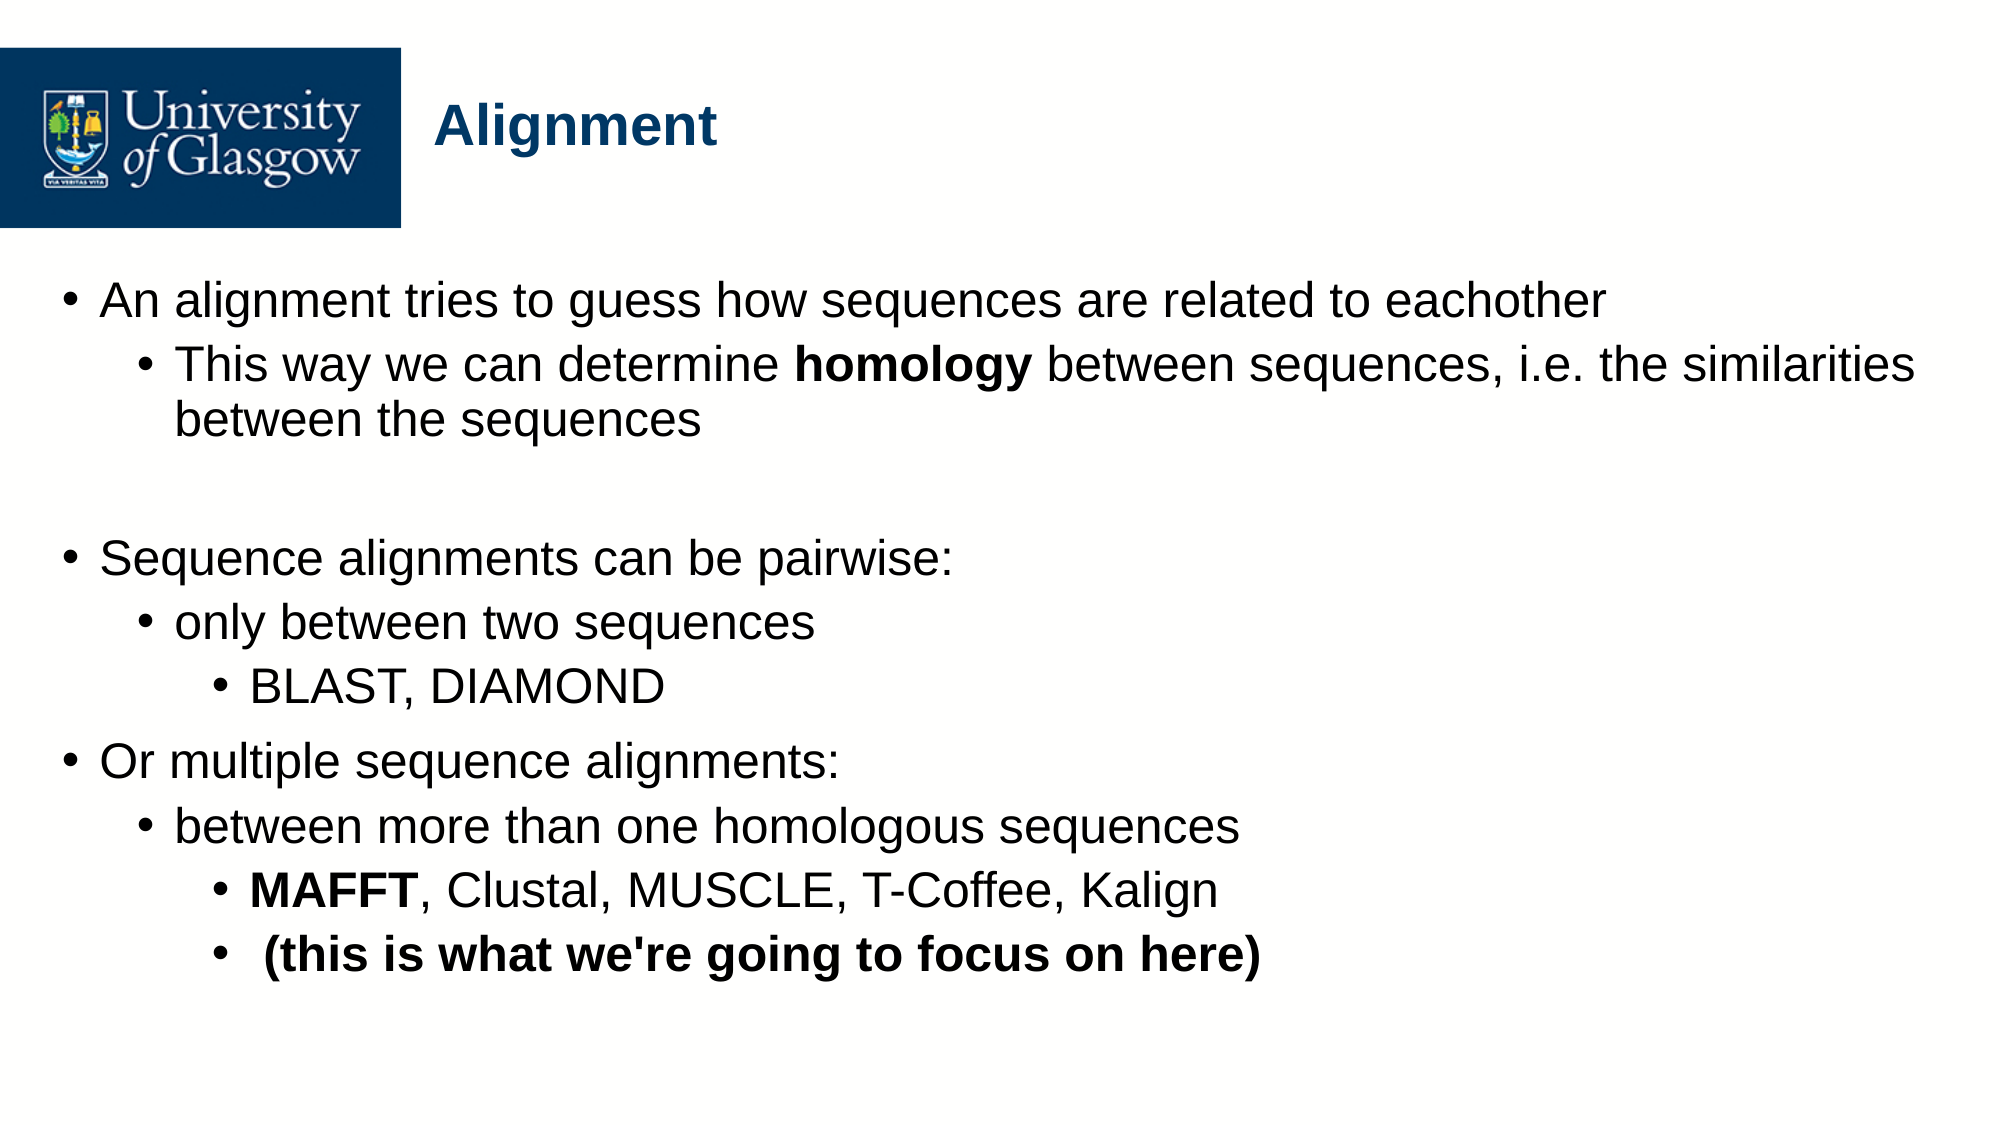

# Alignment
An alignment tries to guess how sequences are related to eachother
This way we can determine homology between sequences, i.e. the similarities between the sequences

Sequence alignments can be pairwise:
only between two sequences
BLAST, DIAMOND
Or multiple sequence alignments:
between more than one homologous sequences
MAFFT, Clustal, MUSCLE, T-Coffee, Kalign
 (this is what we're going to focus on here)